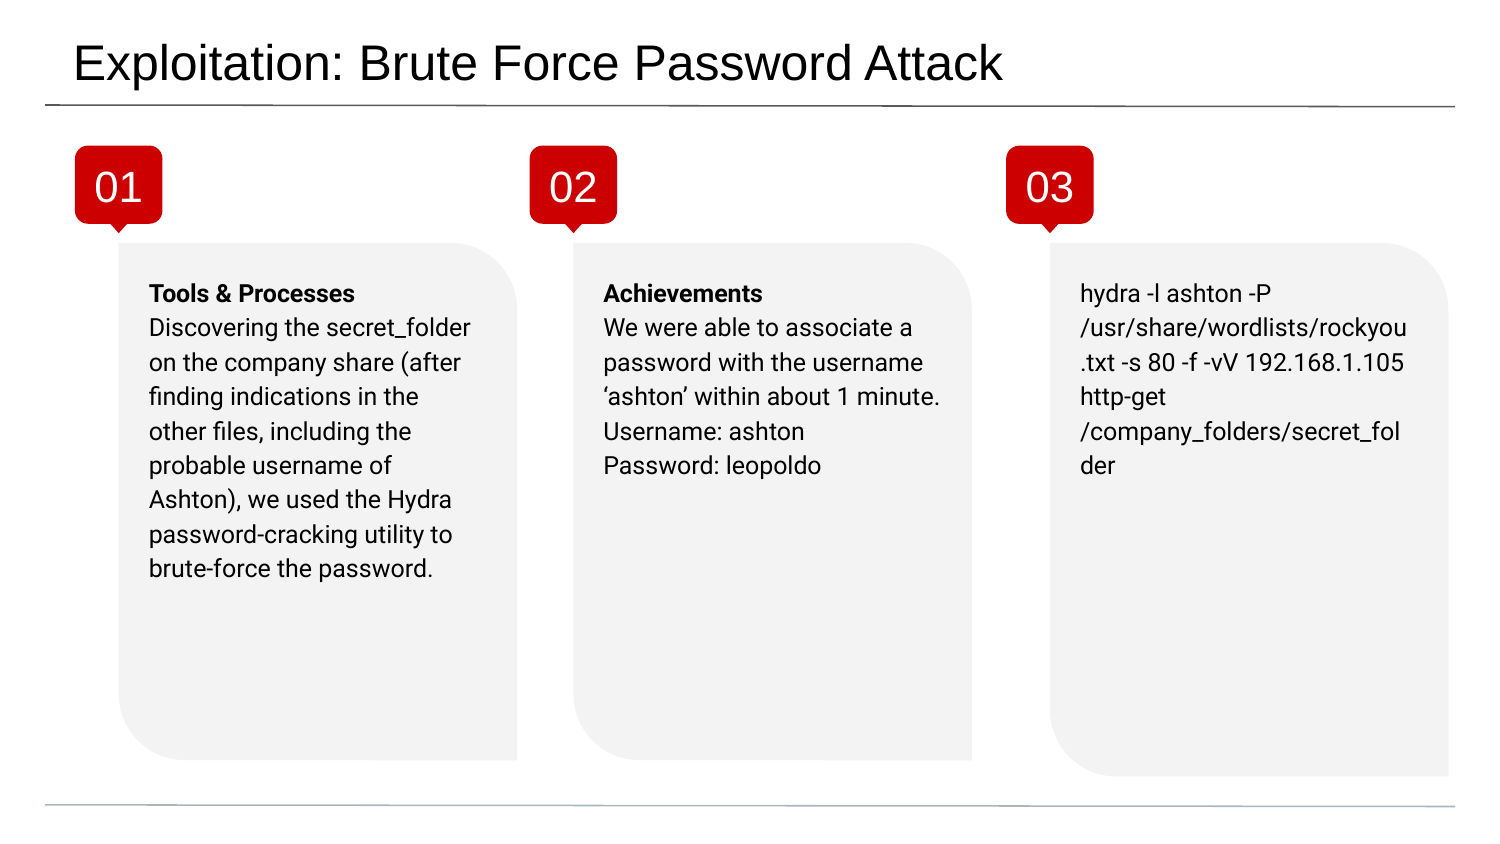

# Exploitation: Brute Force Password Attack
01

02

03

Tools & Processes
Discovering the secret_folder on the company share (after finding indications in the other files, including the probable username of Ashton), we used the Hydra password-cracking utility to brute-force the password.

Achievements
We were able to associate a password with the username ‘ashton’ within about 1 minute.
Username: ashton
Password: leopoldo

hydra -l ashton -P /usr/share/wordlists/rockyou.txt -s 80 -f -vV 192.168.1.105 http-get /company_folders/secret_folder